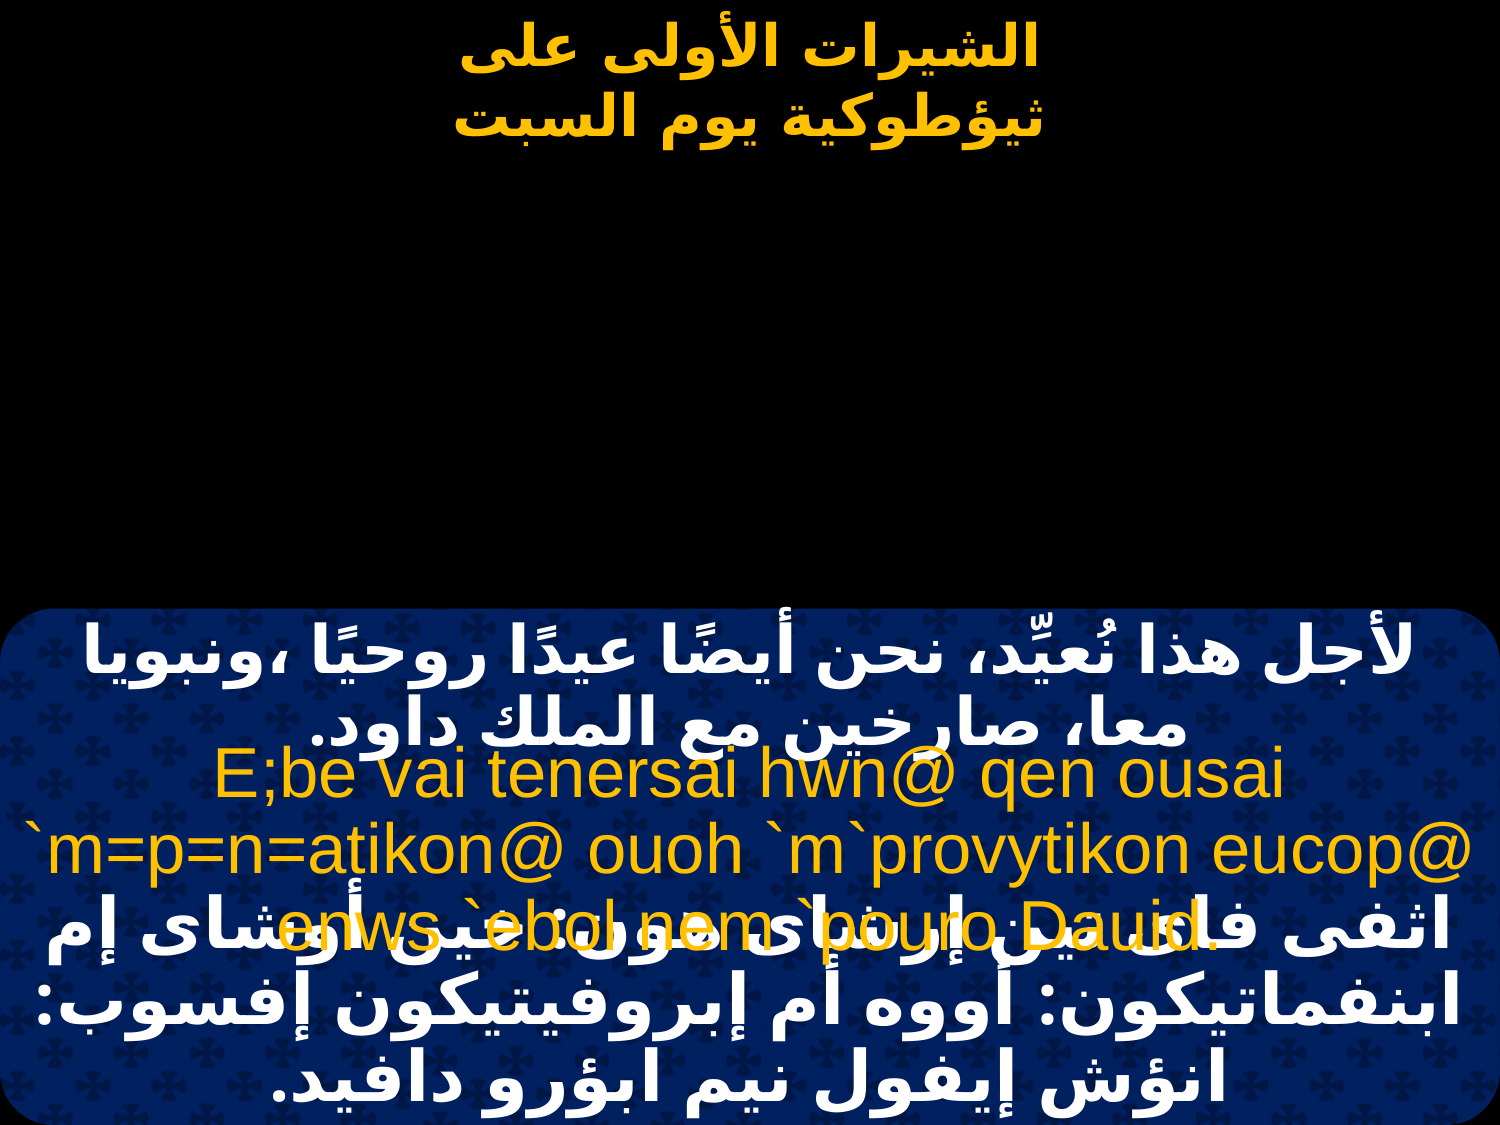

#
لأجل هذا نُعيِّد، نحن أيضًا عيدًا روحيًا ،ونبويا معا، صارخين مع الملك داود.
E;be vai tenersai hwn@ qen ousai `m=p=n=atikon@ ouoh `m`provytikon eucop@ enws `ebol nem `pouro Dauid.

اثفى فاى تين إرشاى هون: خين أوشاى إم ابنفماتيكون: أووه أم إبروفيتيكون إفسوب: انؤش إيفول نيم ابؤرو دافيد.